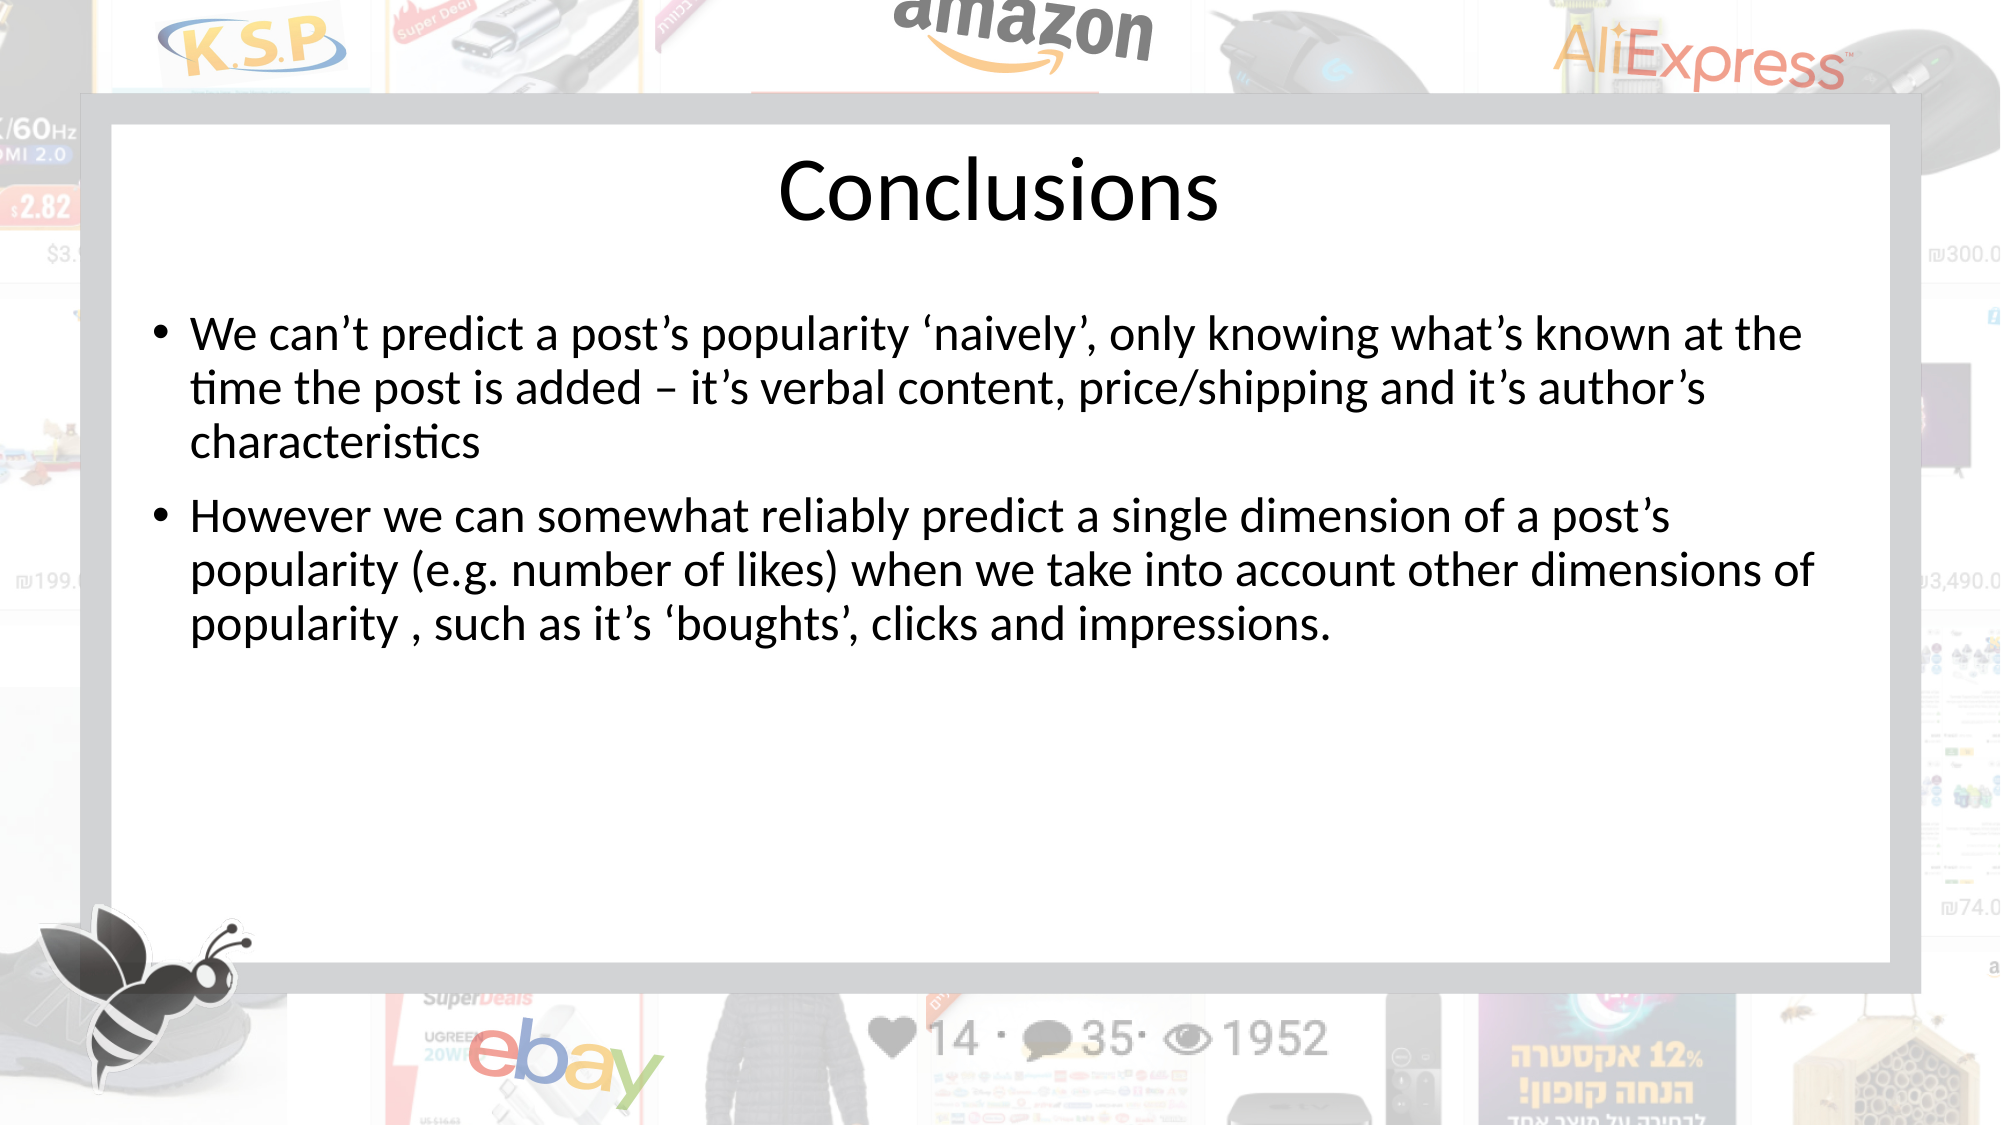

# Conclusions
We can’t predict a post’s popularity ‘naively’, only knowing what’s known at the time the post is added – it’s verbal content, price/shipping and it’s author’s characteristics
However we can somewhat reliably predict a single dimension of a post’s popularity (e.g. number of likes) when we take into account other dimensions of popularity , such as it’s ‘boughts’, clicks and impressions.